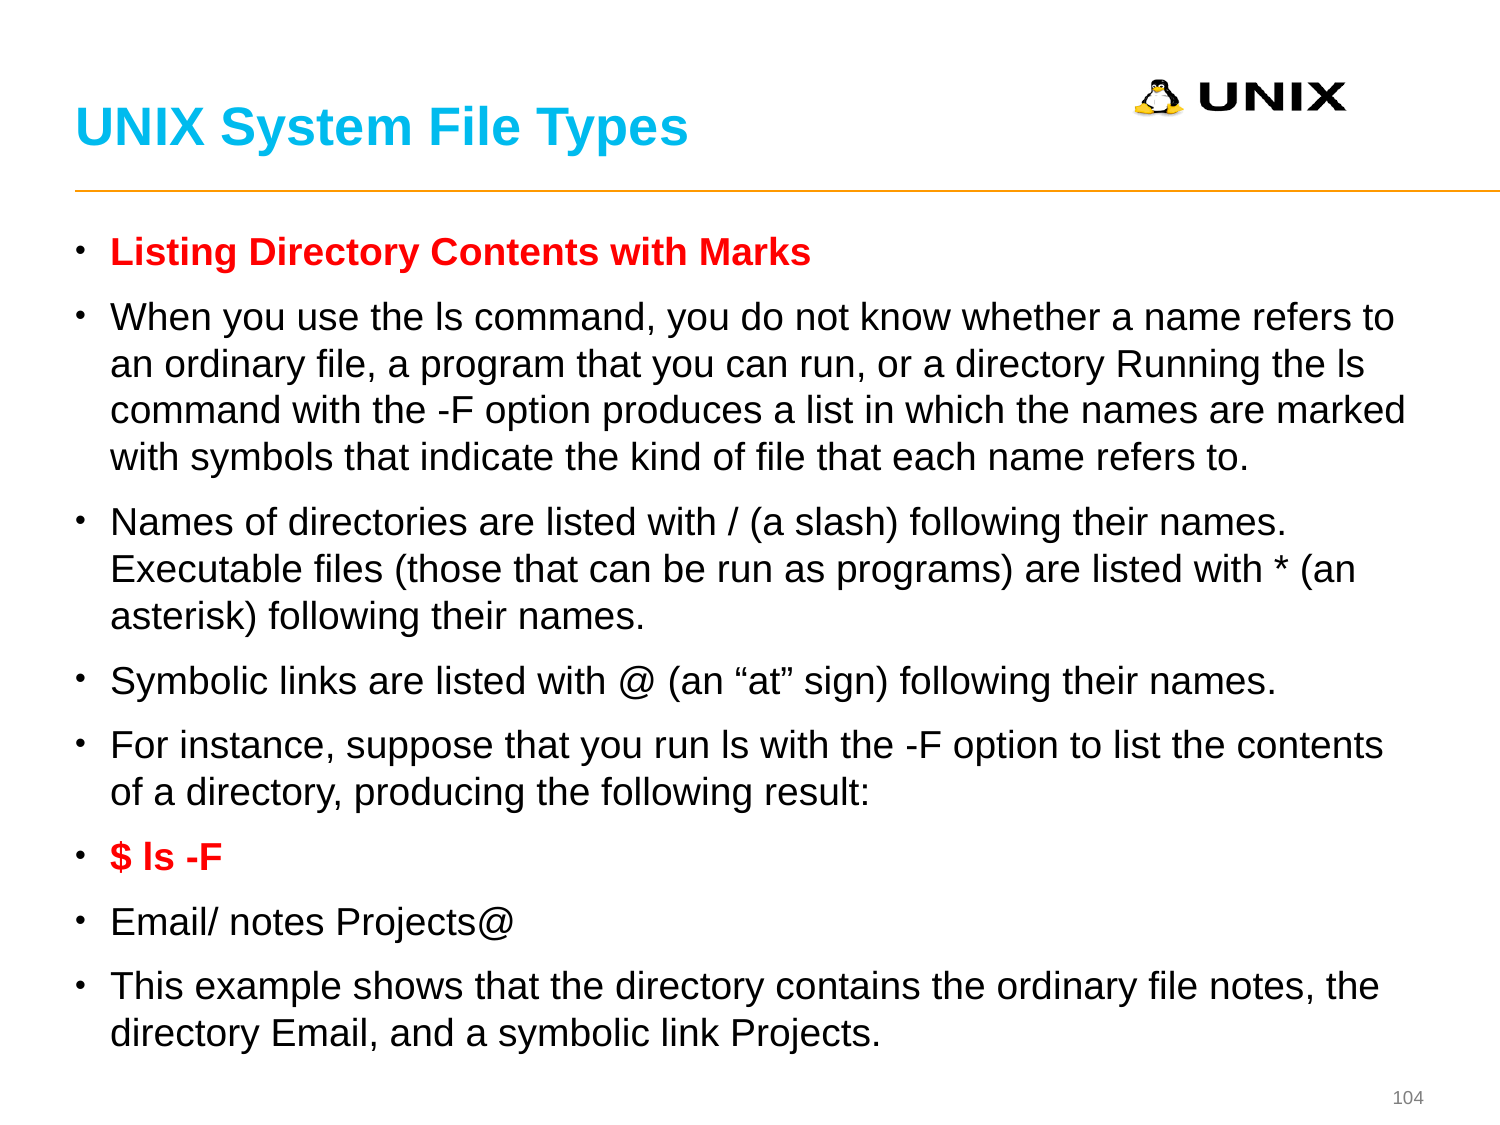

# UNIX System File Types
Listing Directory Contents with Marks
When you use the ls command, you do not know whether a name refers to an ordinary file, a program that you can run, or a directory Running the ls command with the -F option produces a list in which the names are marked with symbols that indicate the kind of file that each name refers to.
Names of directories are listed with / (a slash) following their names. Executable files (those that can be run as programs) are listed with * (an asterisk) following their names.
Symbolic links are listed with @ (an “at” sign) following their names.
For instance, suppose that you run ls with the -F option to list the contents of a directory, producing the following result:
$ ls -F
Email/ notes Projects@
This example shows that the directory contains the ordinary file notes, the directory Email, and a symbolic link Projects.